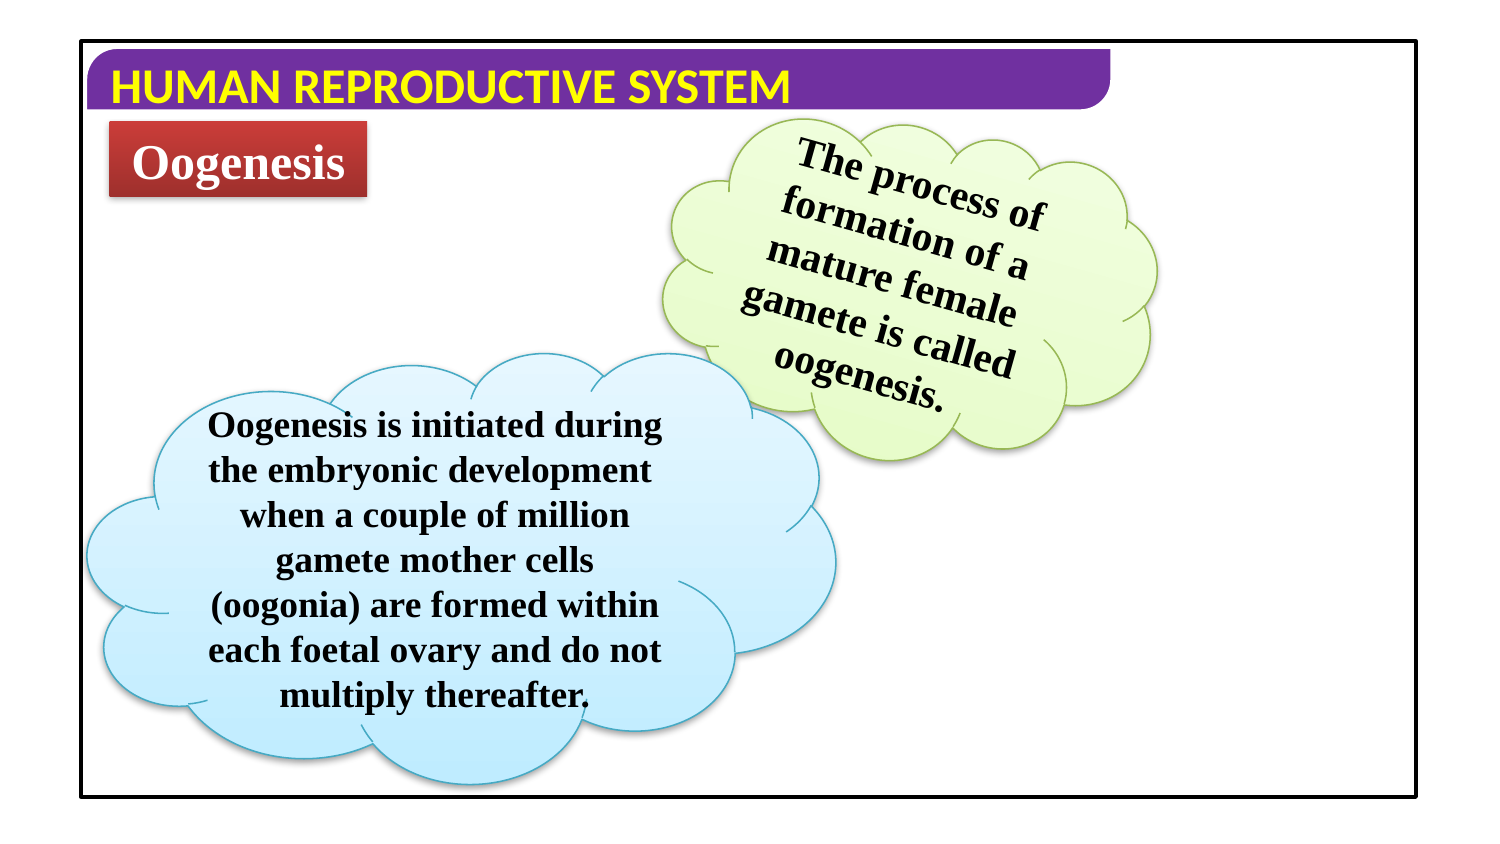

The process of formation of a mature female gamete is called oogenesis.
Oogenesis

Oogenesis is initiated during the embryonic development  when a couple of million gamete mother cells (oogonia) are formed within each foetal ovary and do not multiply thereafter.